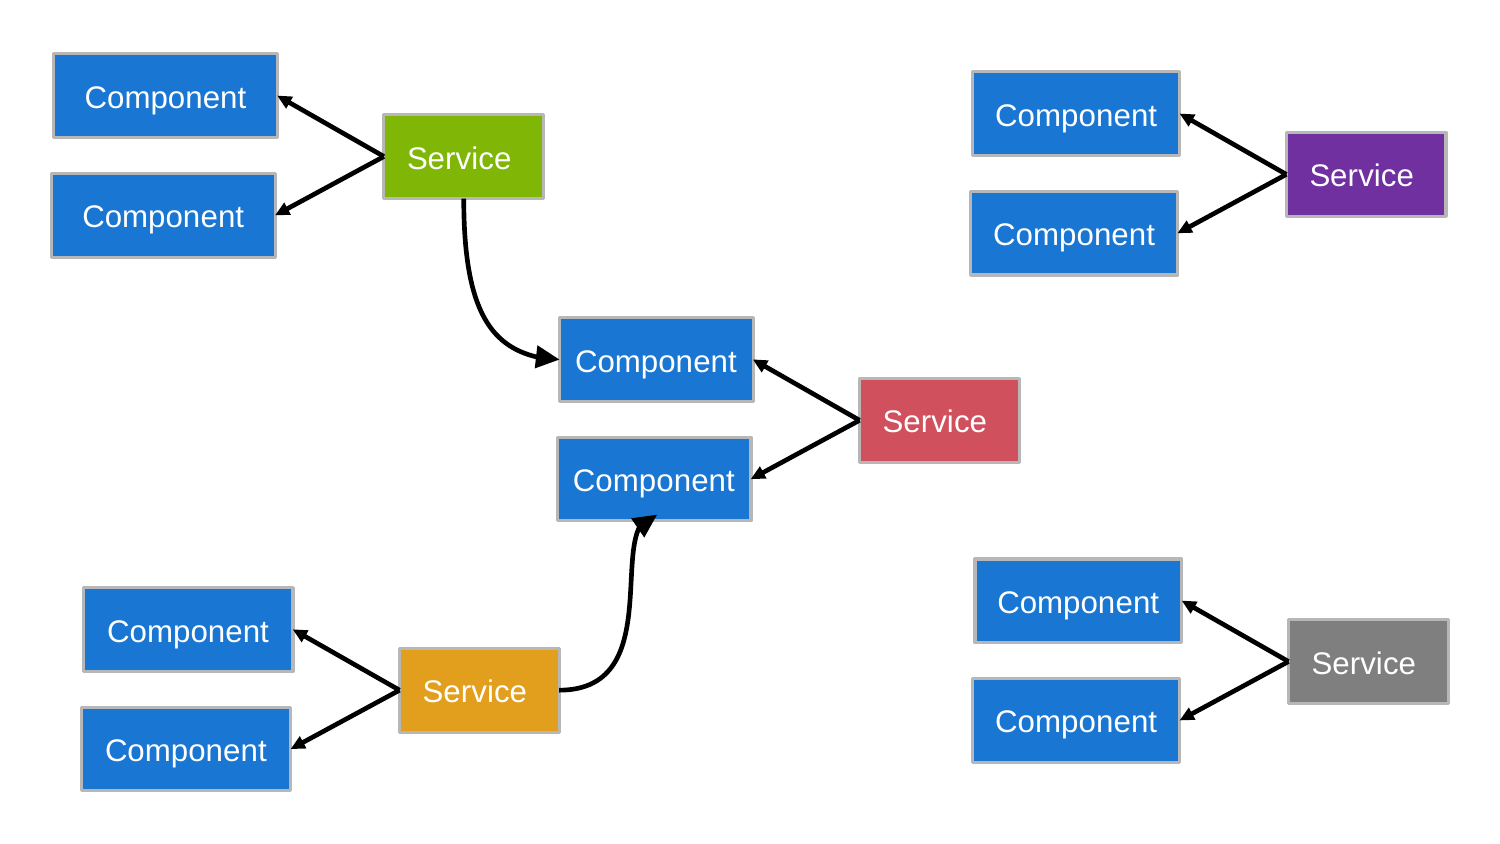

Component
Service
Component
Component
Service
Component
Component
Service
Component
Component
Service
Component
Component
Service
Component